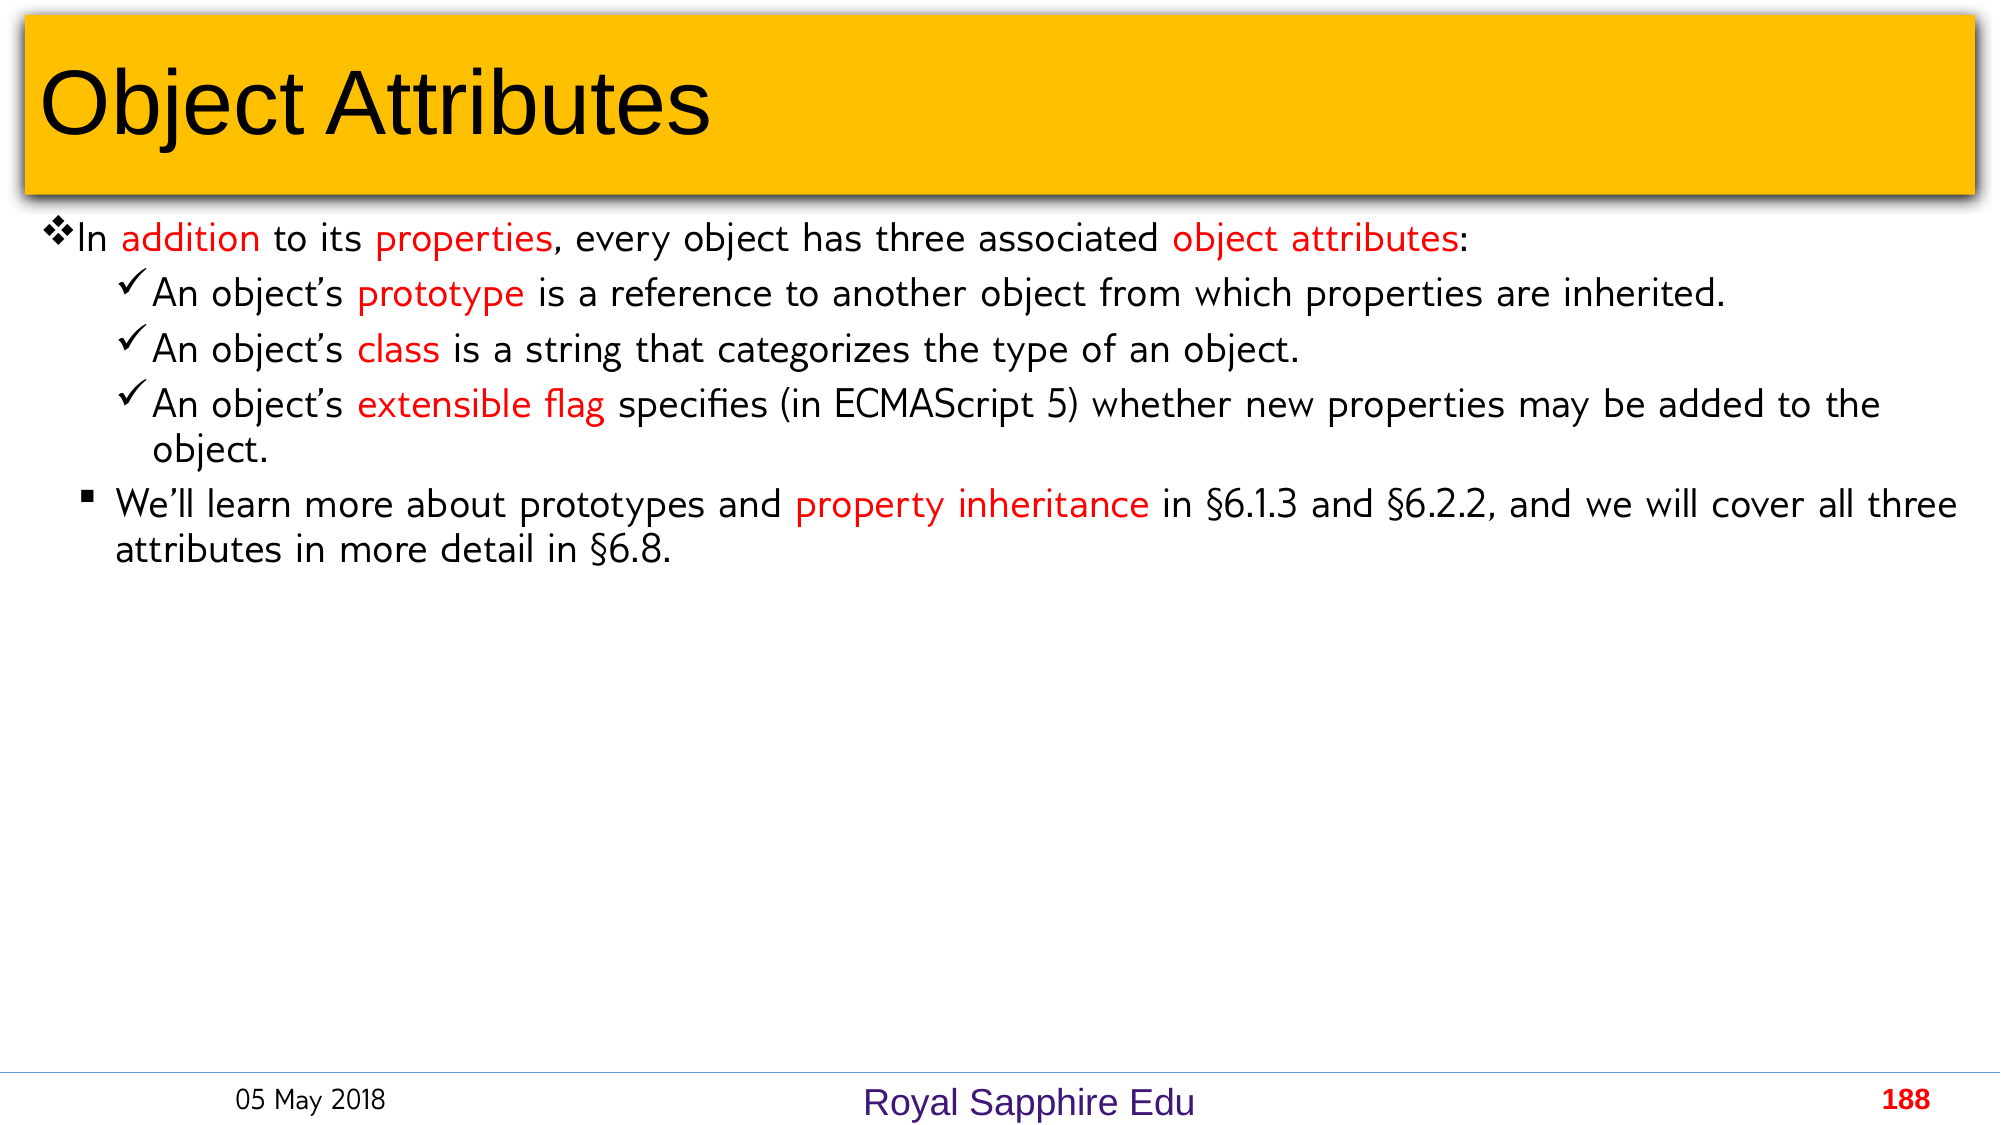

# Object Attributes
In addition to its properties, every object has three associated object attributes:
An object’s prototype is a reference to another object from which properties are inherited.
An object’s class is a string that categorizes the type of an object.
An object’s extensible flag specifies (in ECMAScript 5) whether new properties may be added to the object.
We’ll learn more about prototypes and property inheritance in §6.1.3 and §6.2.2, and we will cover all three attributes in more detail in §6.8.
05 May 2018
188